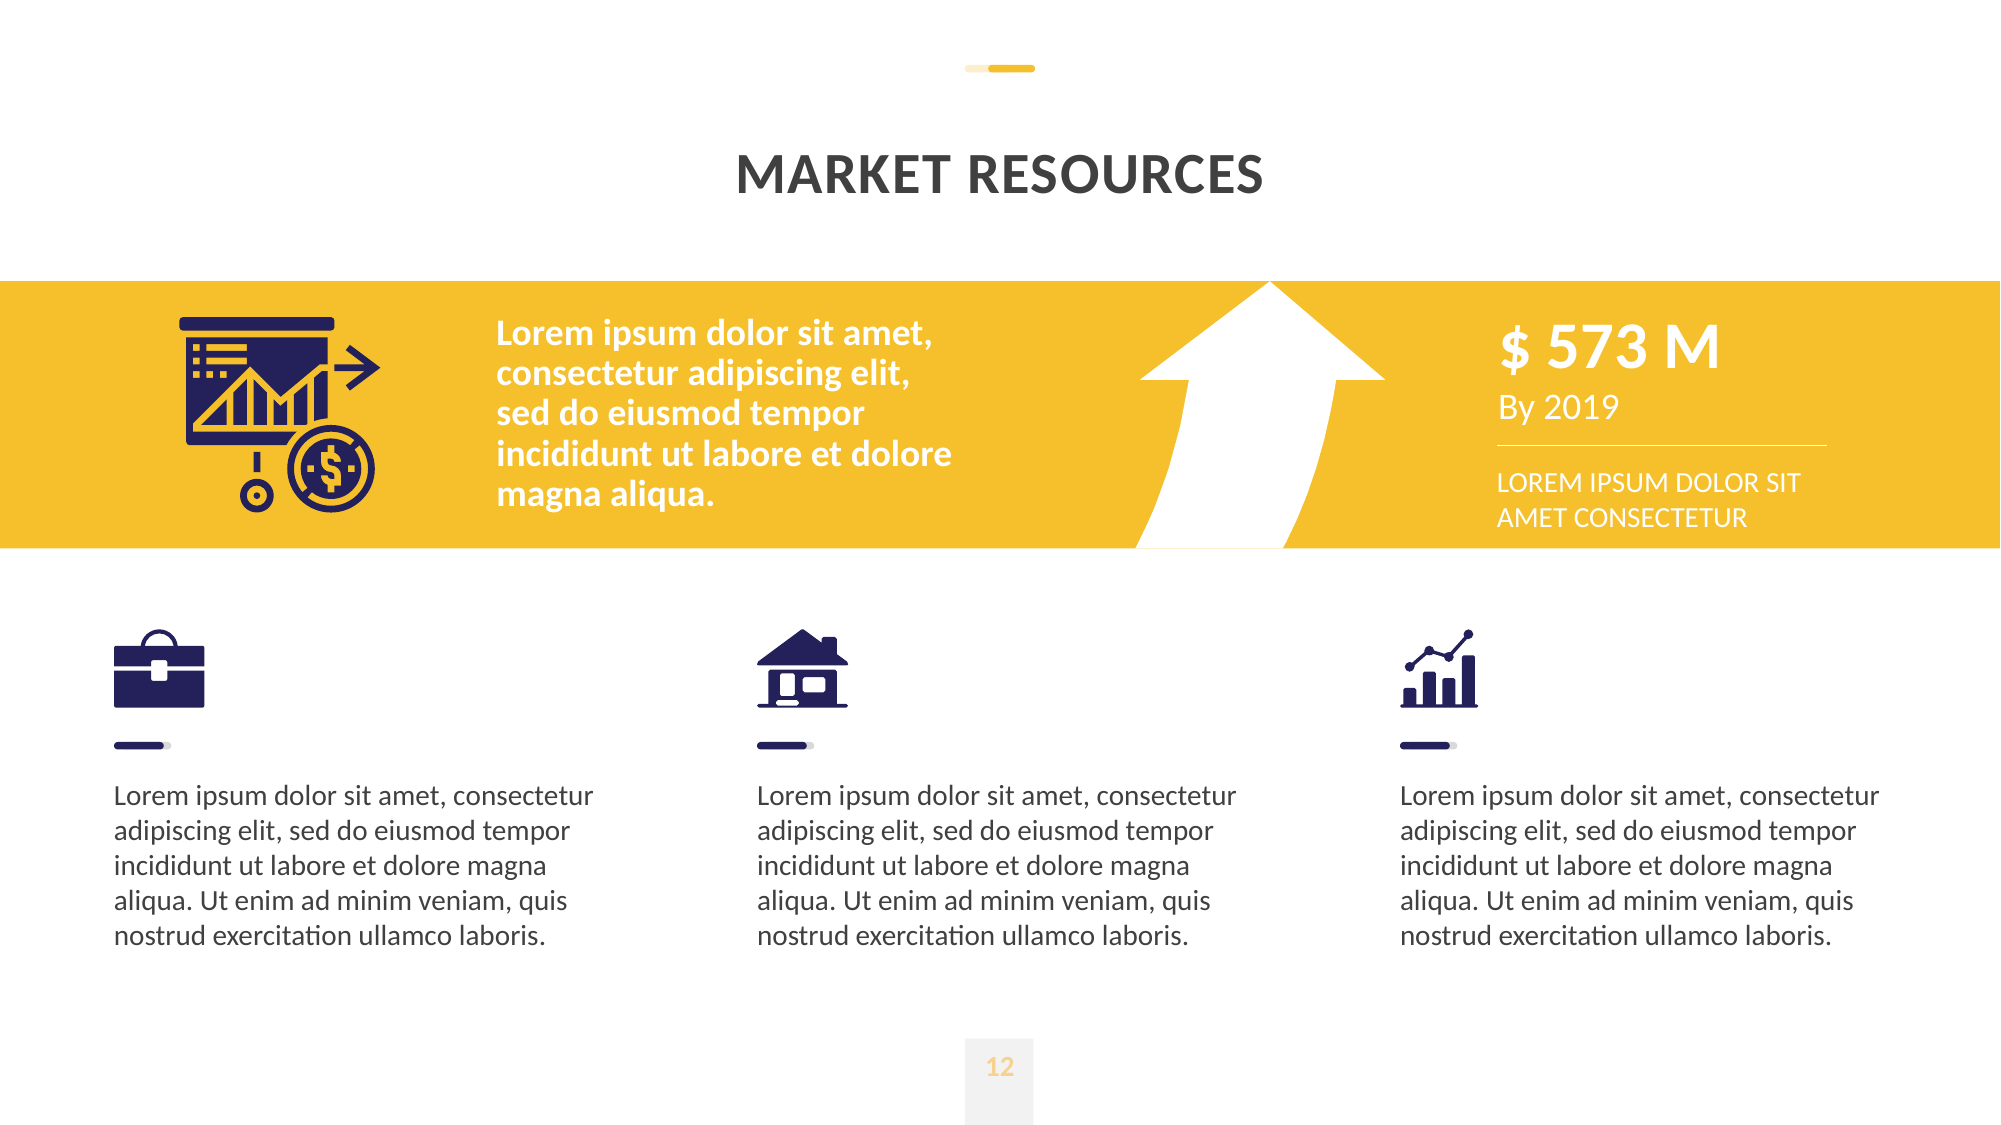

# MARKET RESOURCES

$ 573 M
Lorem ipsum dolor sit amet, consectetur adipiscing elit, sed do eiusmod tempor incididunt ut labore et dolore magna aliqua.

By 2019
LOREM IPSUM DOLOR SIT AMET CONSECTETUR

Lorem ipsum dolor sit amet, consectetur adipiscing elit, sed do eiusmod tempor incididunt ut labore et dolore magna aliqua. Ut enim ad minim veniam, quis nostrud exercitation ullamco laboris.
Lorem ipsum dolor sit amet, consectetur adipiscing elit, sed do eiusmod tempor incididunt ut labore et dolore magna aliqua. Ut enim ad minim veniam, quis nostrud exercitation ullamco laboris.
Lorem ipsum dolor sit amet, consectetur adipiscing elit, sed do eiusmod tempor incididunt ut labore et dolore magna aliqua. Ut enim ad minim veniam, quis nostrud exercitation ullamco laboris.
12